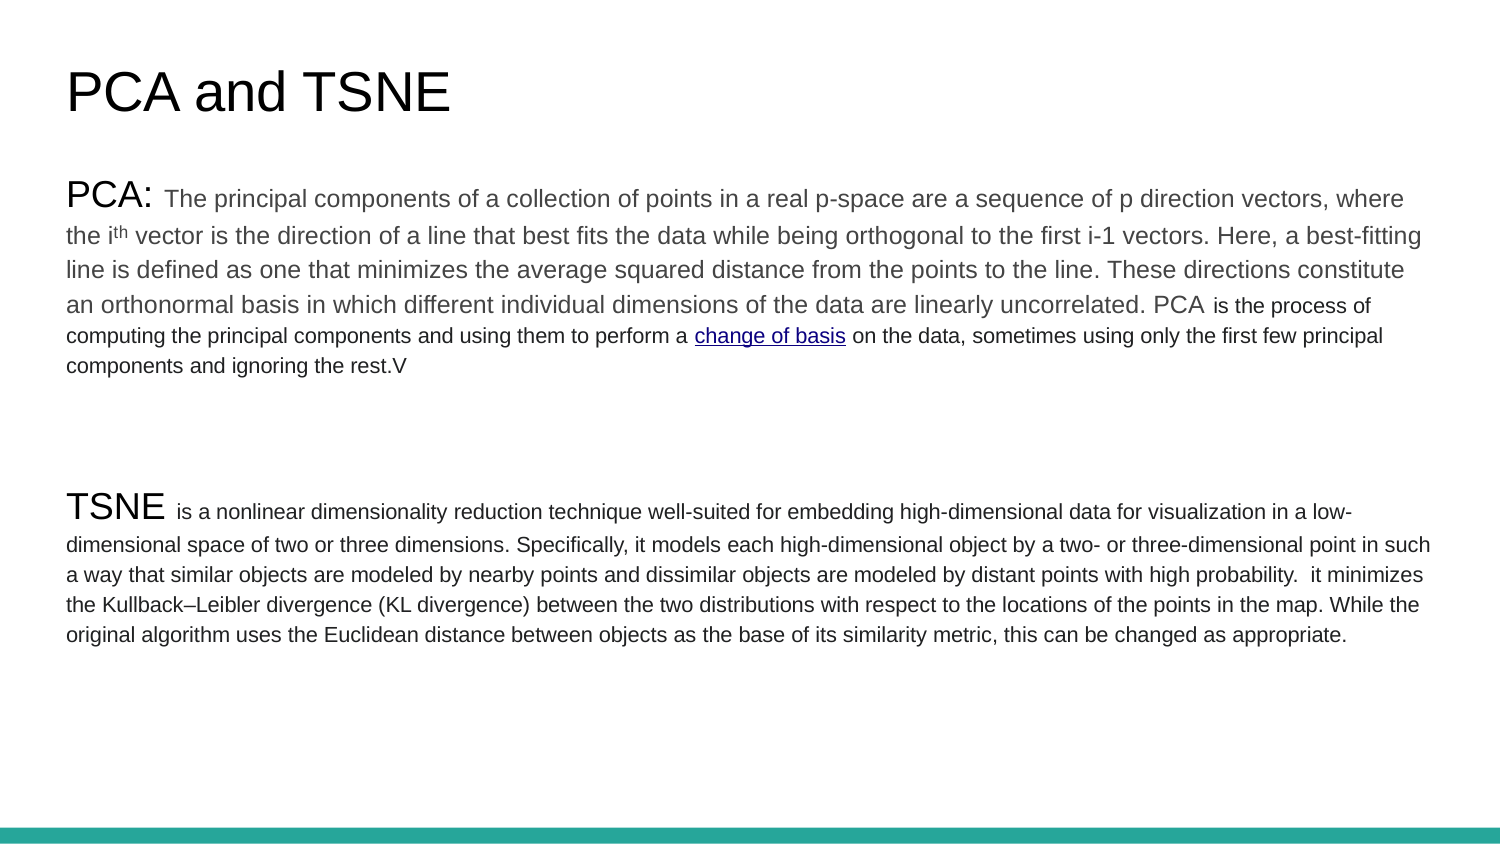

# PCA and TSNE
PCA: The principal components of a collection of points in a real p-space are a sequence of p direction vectors, where the iᵗʰ vector is the direction of a line that best fits the data while being orthogonal to the first i-1 vectors. Here, a best-fitting line is defined as one that minimizes the average squared distance from the points to the line. These directions constitute an orthonormal basis in which different individual dimensions of the data are linearly uncorrelated. PCA is the process of computing the principal components and using them to perform a change of basis on the data, sometimes using only the first few principal components and ignoring the rest.V

TSNE is a nonlinear dimensionality reduction technique well-suited for embedding high-dimensional data for visualization in a low-dimensional space of two or three dimensions. Specifically, it models each high-dimensional object by a two- or three-dimensional point in such a way that similar objects are modeled by nearby points and dissimilar objects are modeled by distant points with high probability.  it minimizes the Kullback–Leibler divergence (KL divergence) between the two distributions with respect to the locations of the points in the map. While the original algorithm uses the Euclidean distance between objects as the base of its similarity metric, this can be changed as appropriate.